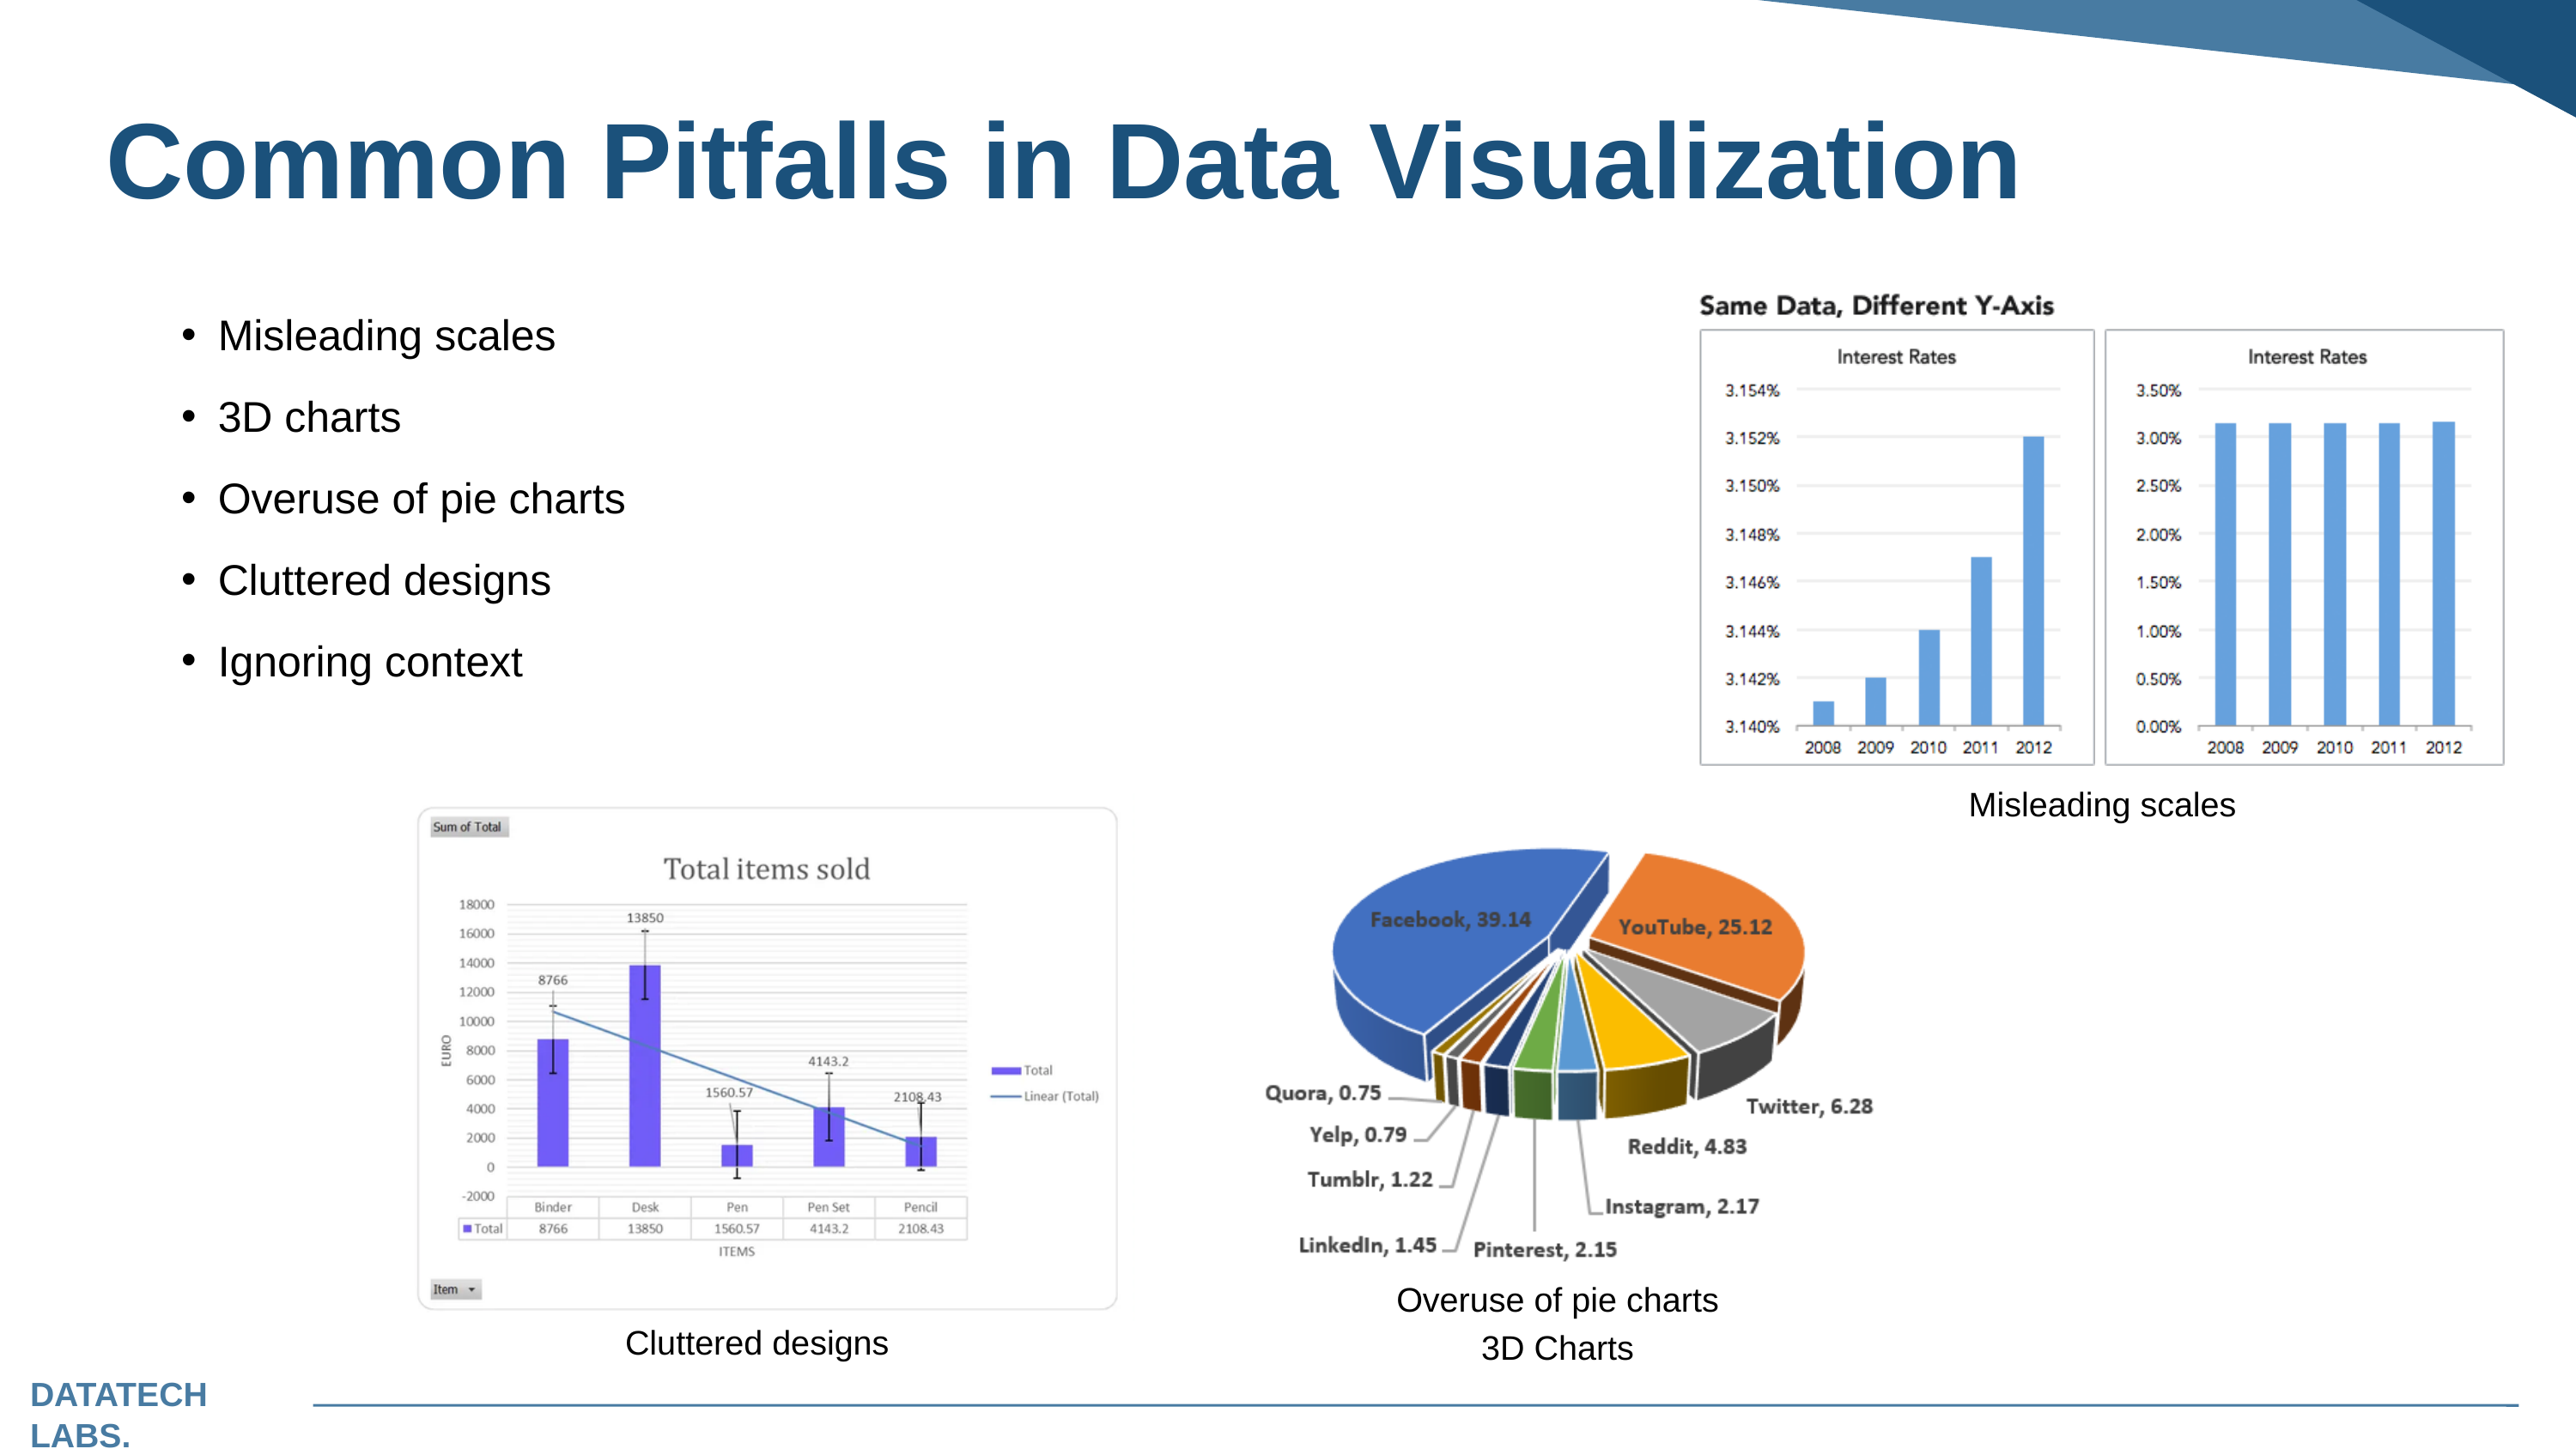

Common Pitfalls in Data Visualization
Misleading scales
3D charts
Overuse of pie charts
Cluttered designs
Ignoring context

Misleading scales

Cluttered designs

Overuse of pie charts
3D Charts
DATATECH LABS.